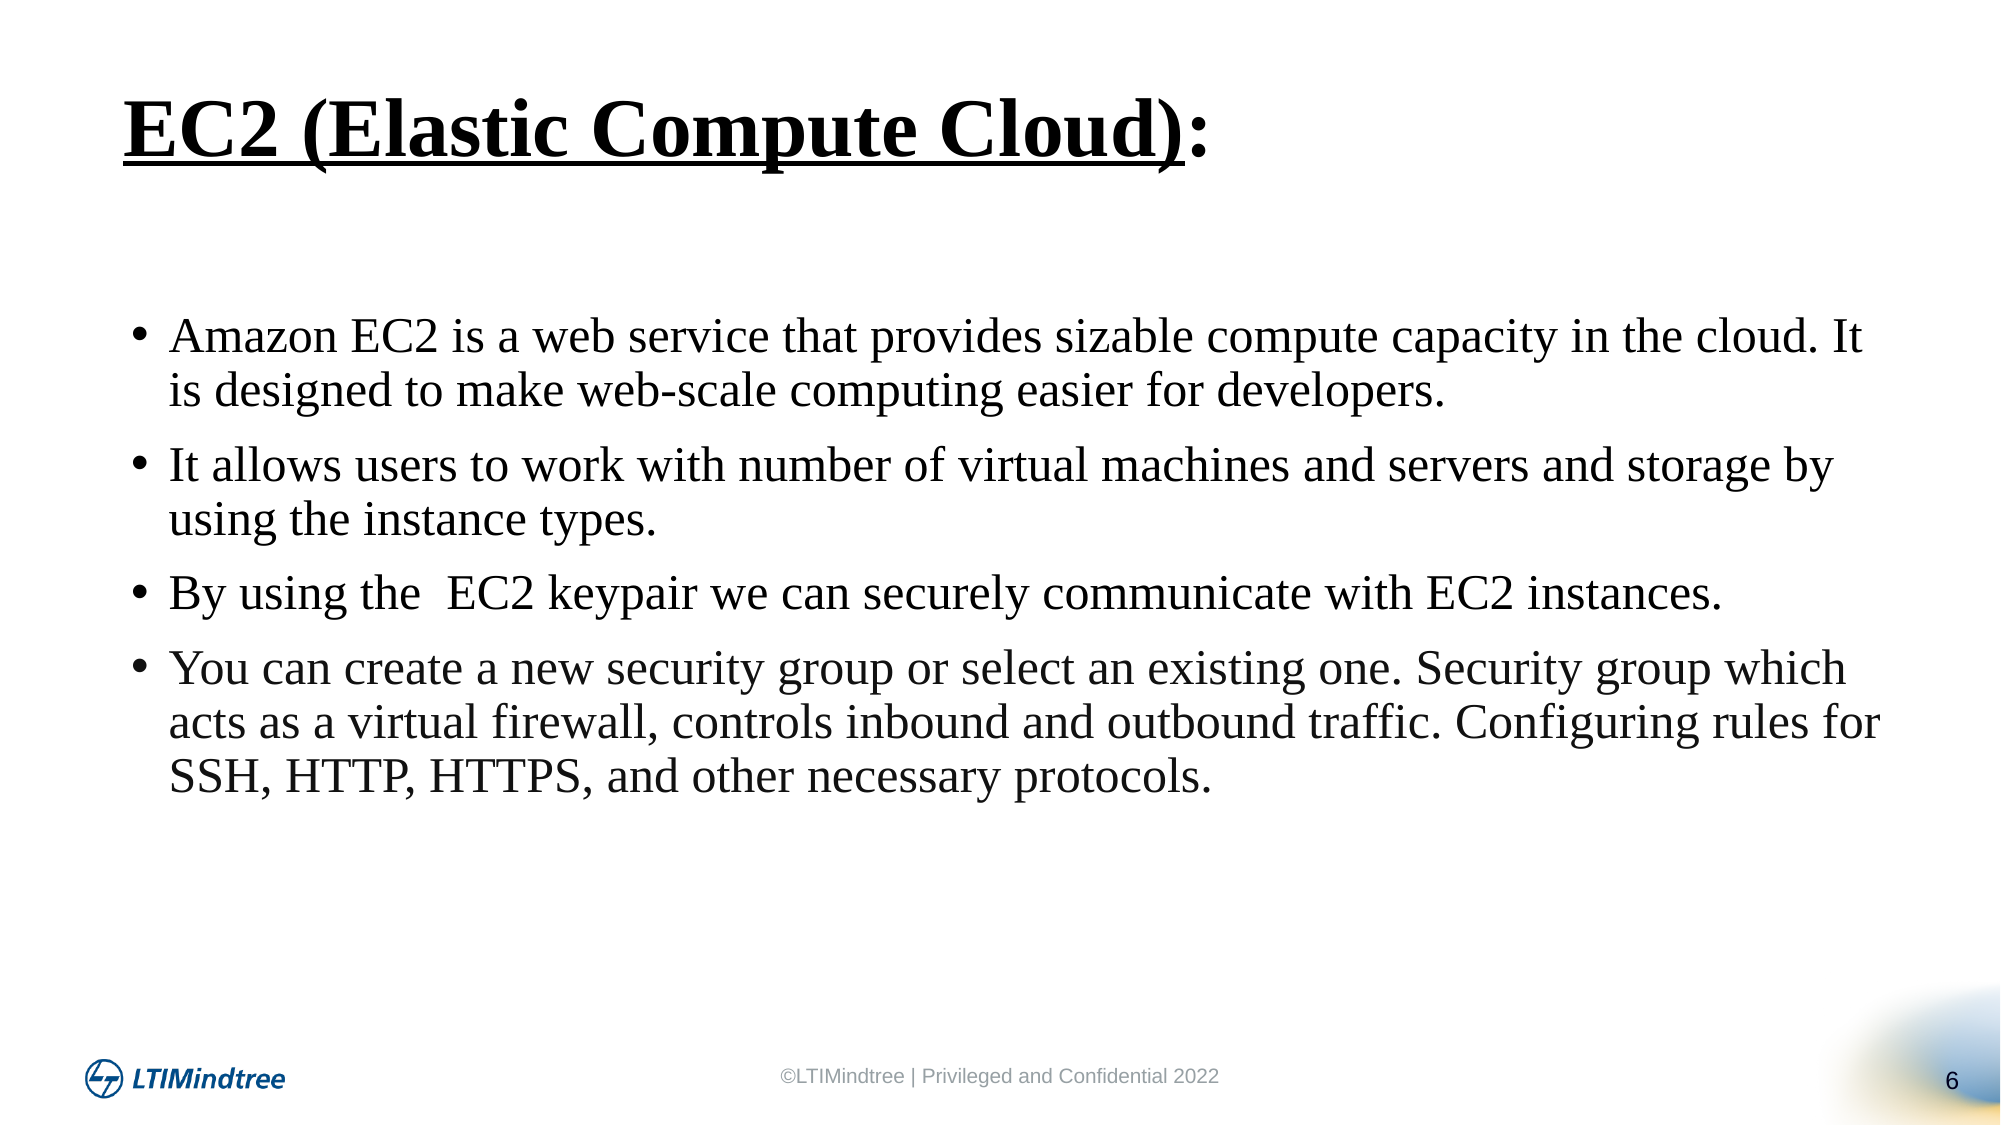

EC2 (Elastic Compute Cloud):
Amazon EC2 is a web service that provides sizable compute capacity in the cloud. It is designed to make web-scale computing easier for developers.
It allows users to work with number of virtual machines and servers and storage by using the instance types.
By using the  EC2 keypair we can securely communicate with EC2 instances.
You can create a new security group or select an existing one. Security group which acts as a virtual firewall, controls inbound and outbound traffic. Configuring rules for SSH, HTTP, HTTPS, and other necessary protocols.